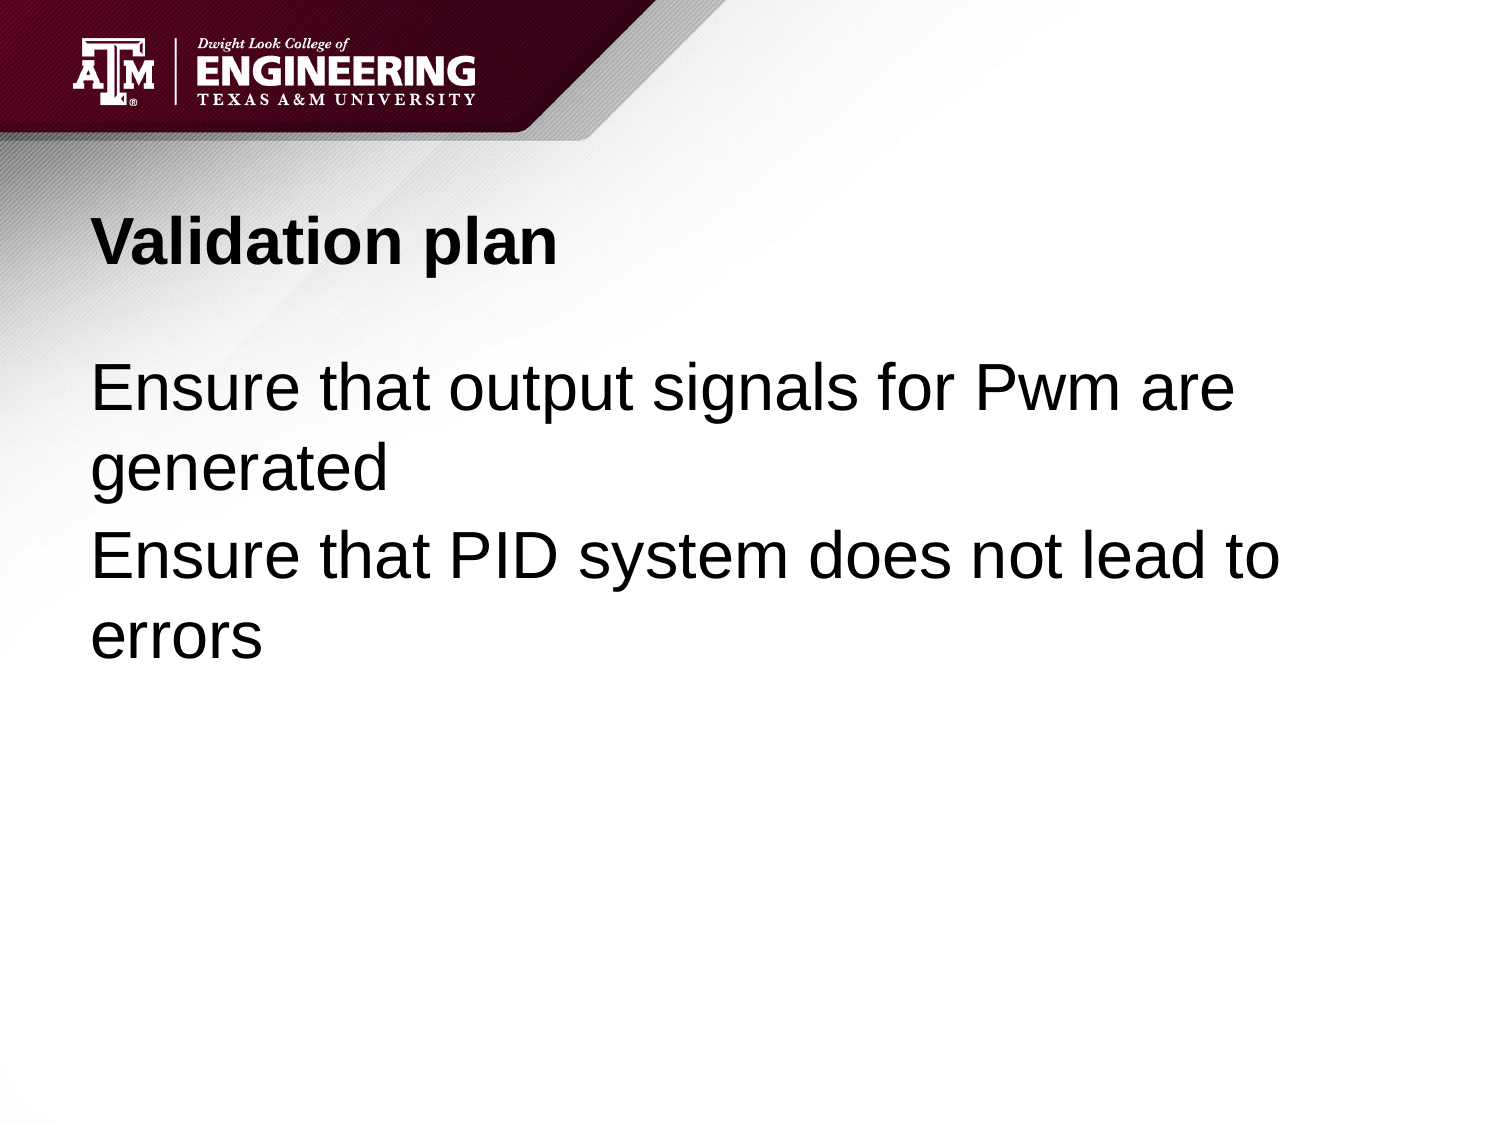

# Validation plan
Ensure that output signals for Pwm are generated
Ensure that PID system does not lead to errors